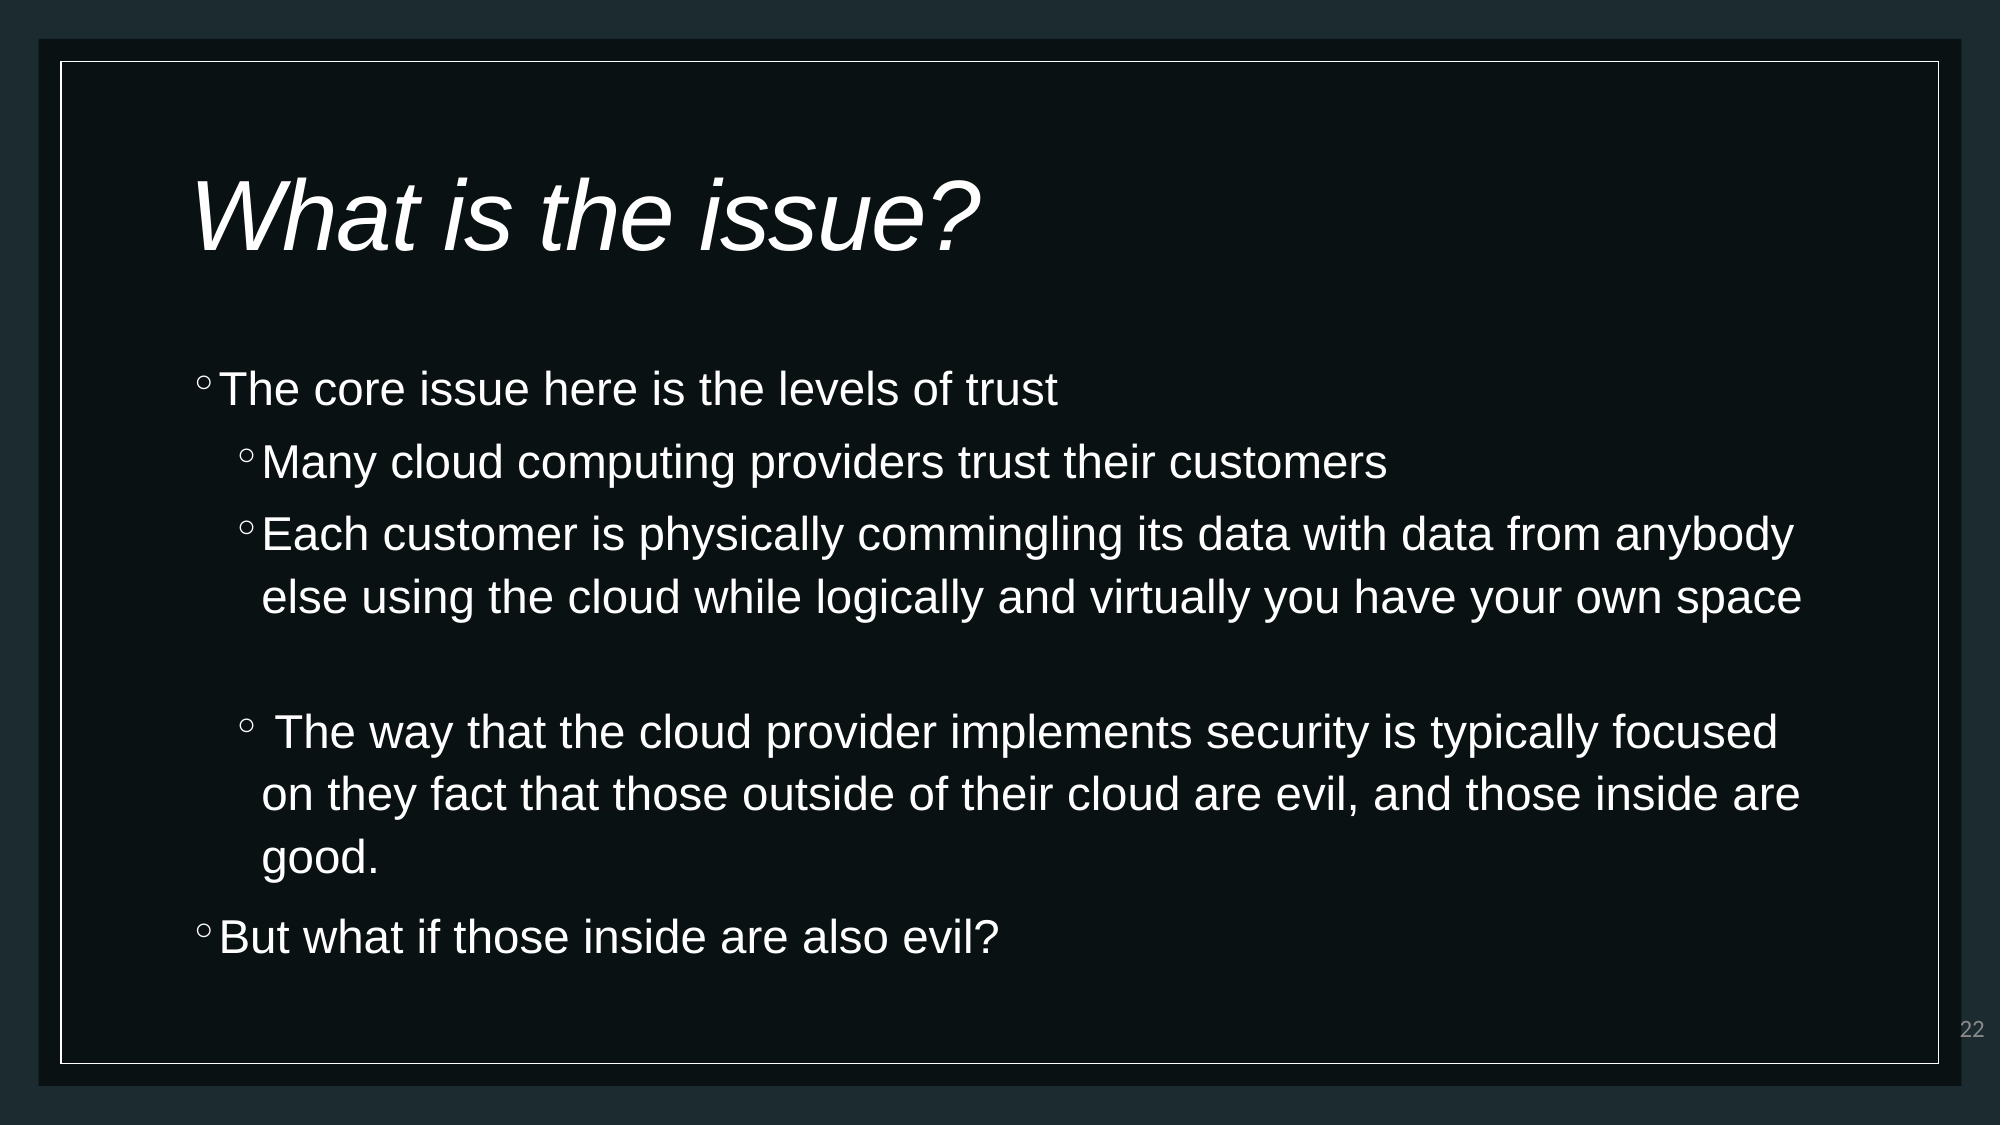

# What is the issue?
The core issue here is the levels of trust
Many cloud computing providers trust their customers
Each customer is physically commingling its data with data from anybody else using the cloud while logically and virtually you have your own space
 The way that the cloud provider implements security is typically focused on they fact that those outside of their cloud are evil, and those inside are good.
But what if those inside are also evil?
22